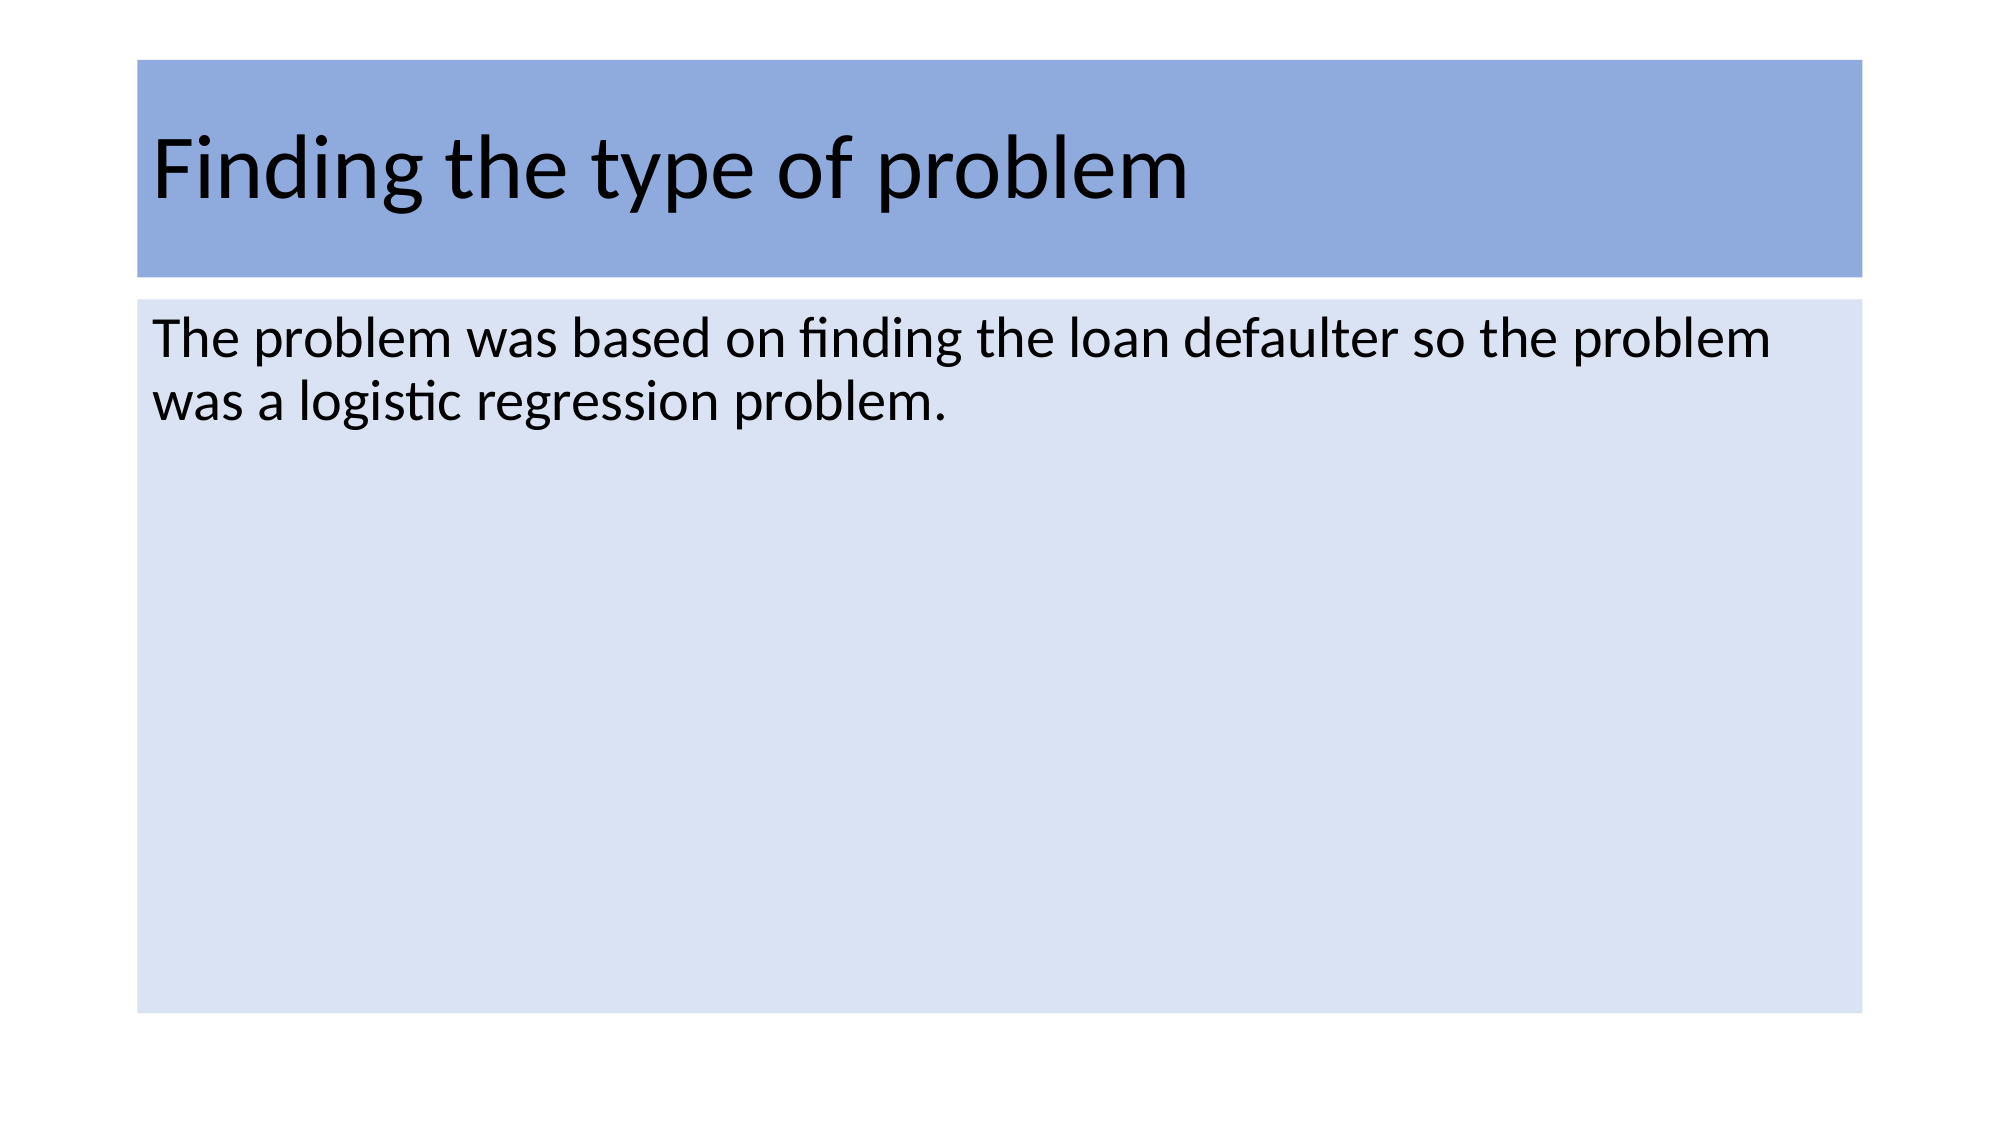

# Finding the type of problem
The problem was based on finding the loan defaulter so the problem was a logistic regression problem.